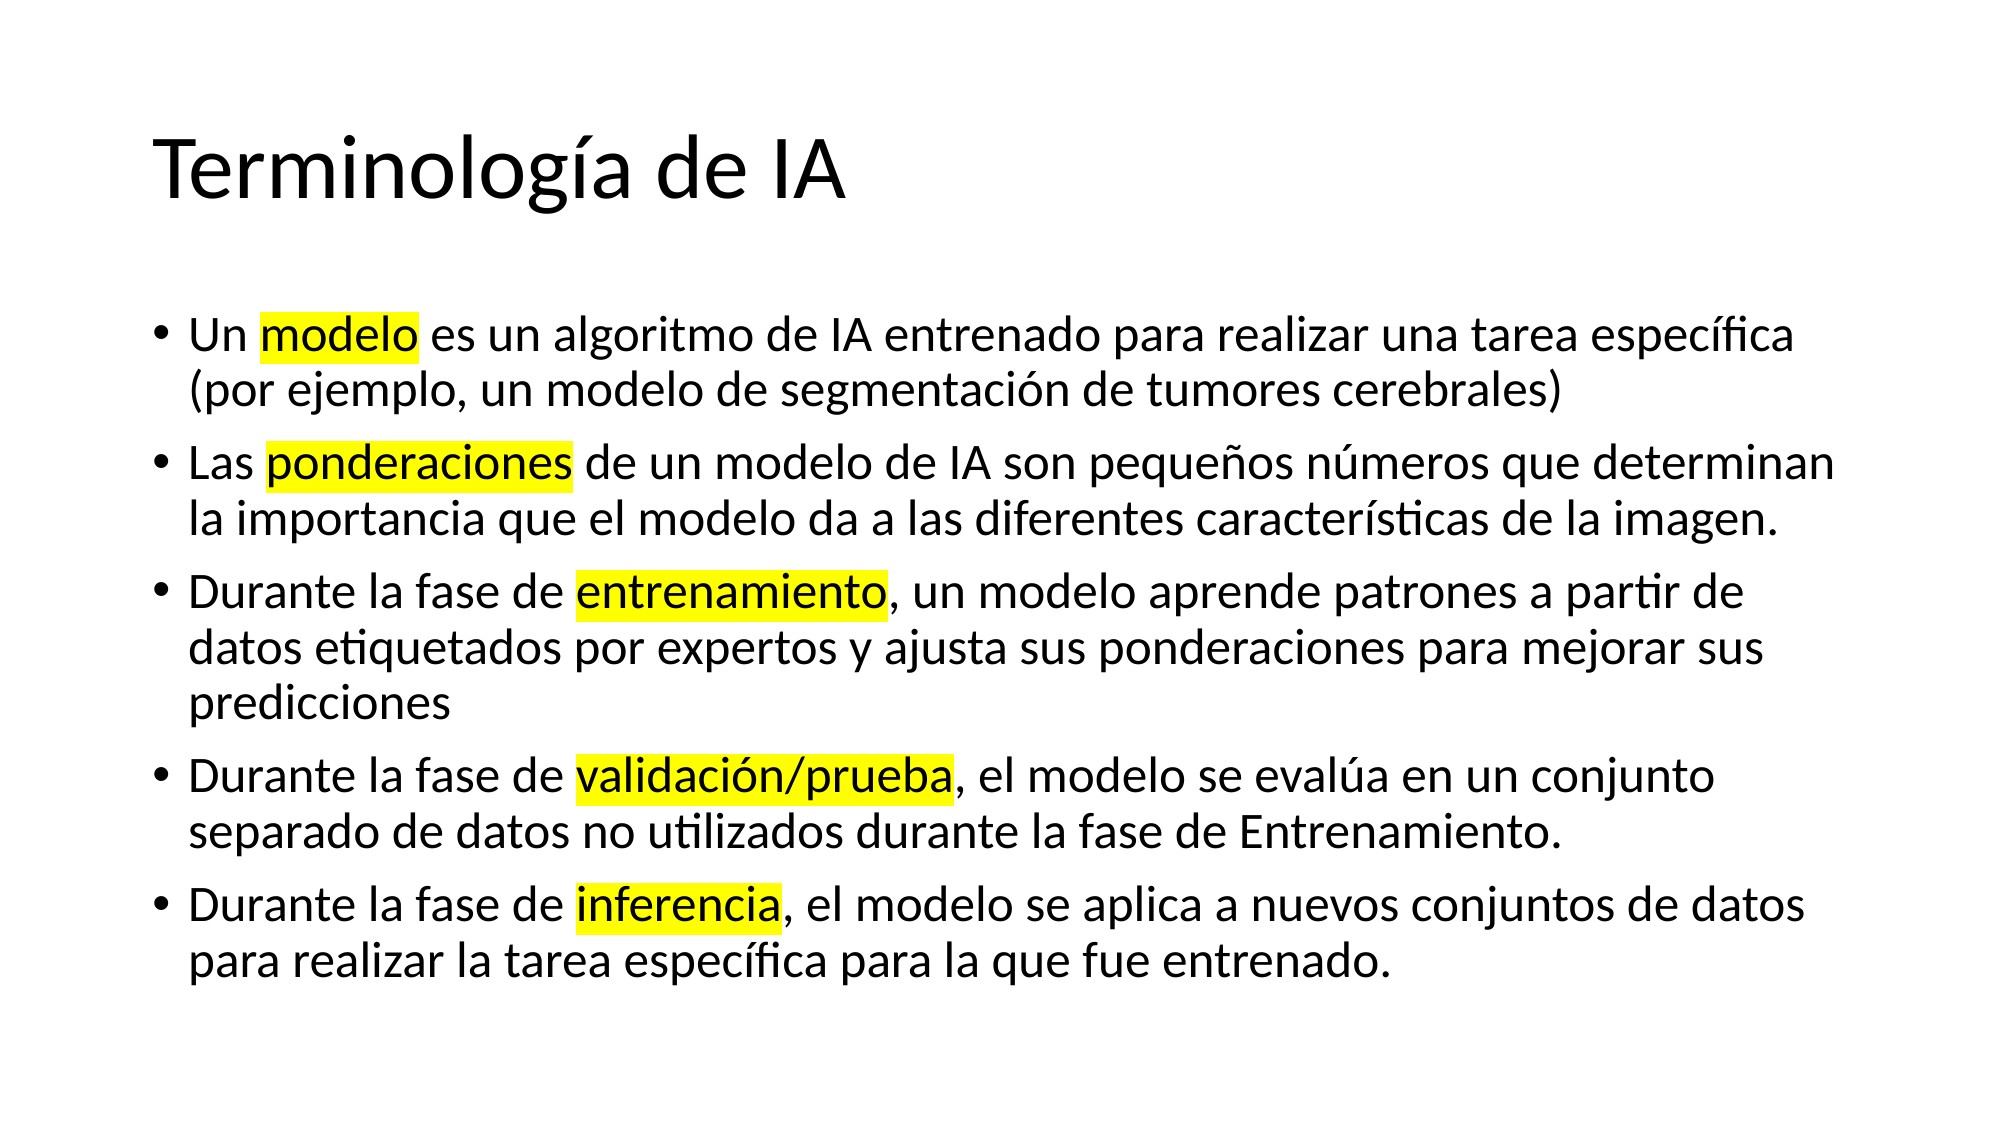

# Terminología de IA
Un modelo es un algoritmo de IA entrenado para realizar una tarea específica (por ejemplo, un modelo de segmentación de tumores cerebrales)
Las ponderaciones de un modelo de IA son pequeños números que determinan la importancia que el modelo da a las diferentes características de la imagen.
Durante la fase de entrenamiento, un modelo aprende patrones a partir de datos etiquetados por expertos y ajusta sus ponderaciones para mejorar sus predicciones
Durante la fase de validación/prueba, el modelo se evalúa en un conjunto separado de datos no utilizados durante la fase de Entrenamiento.
Durante la fase de inferencia, el modelo se aplica a nuevos conjuntos de datos para realizar la tarea específica para la que fue entrenado.